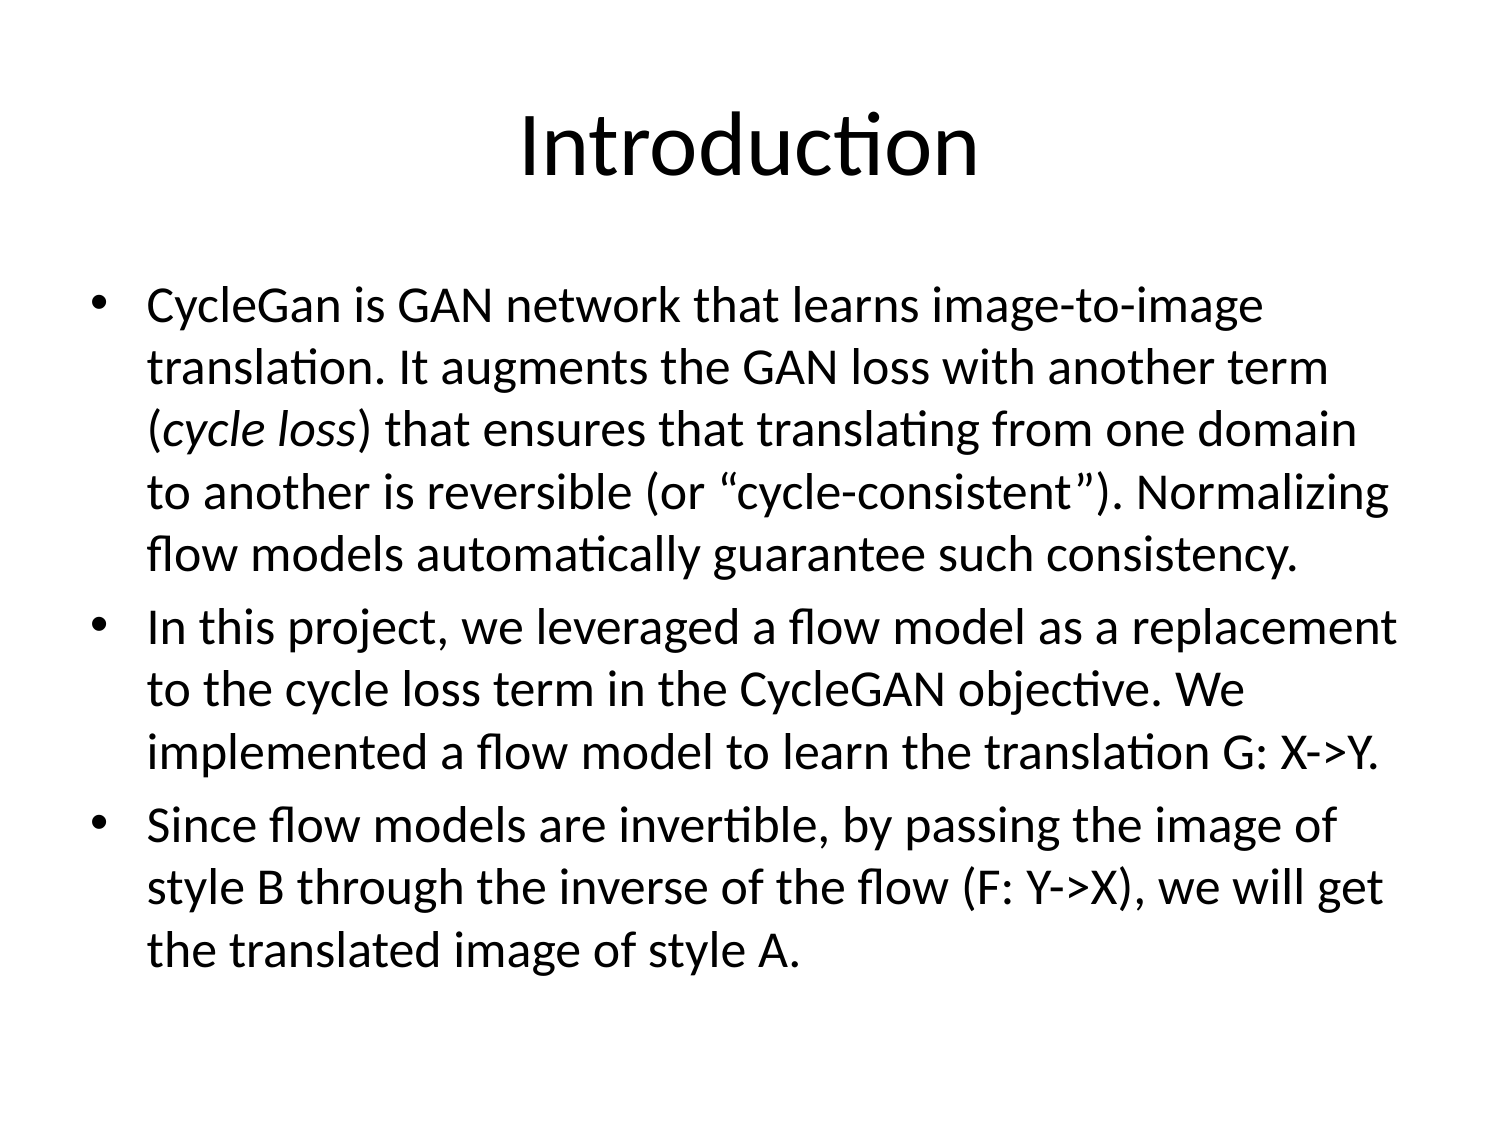

# Introduction
CycleGan is GAN network that learns image-to-image translation. It augments the GAN loss with another term (cycle loss) that ensures that translating from one domain to another is reversible (or “cycle-consistent”). Normalizing flow models automatically guarantee such consistency.
In this project, we leveraged a flow model as a replacement to the cycle loss term in the CycleGAN objective. We implemented a flow model to learn the translation G: X->Y.
Since flow models are invertible, by passing the image of style B through the inverse of the flow (F: Y->X), we will get the translated image of style A.